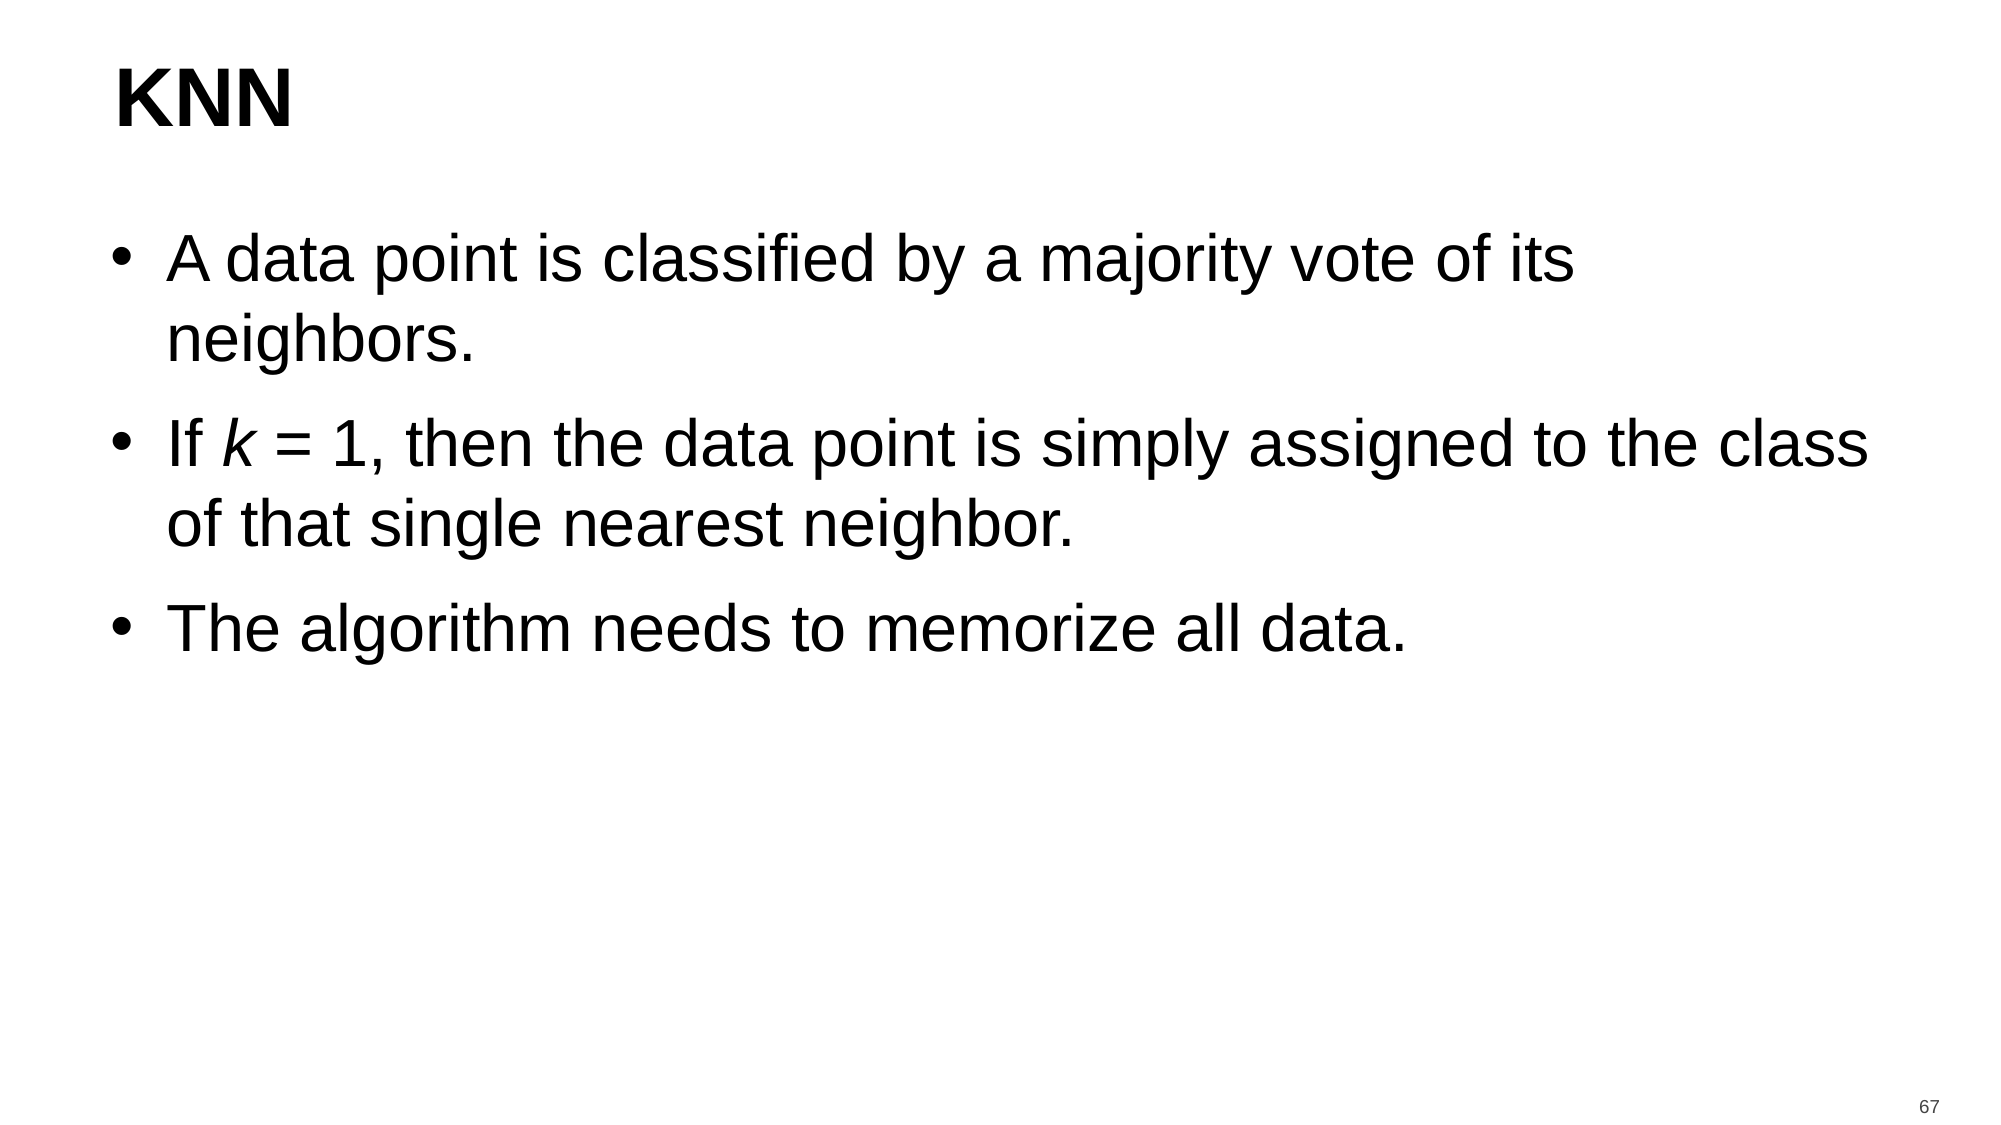

# KNN
A data point is classified by a majority vote of its neighbors.
If k = 1, then the data point is simply assigned to the class of that single nearest neighbor.
The algorithm needs to memorize all data.
67